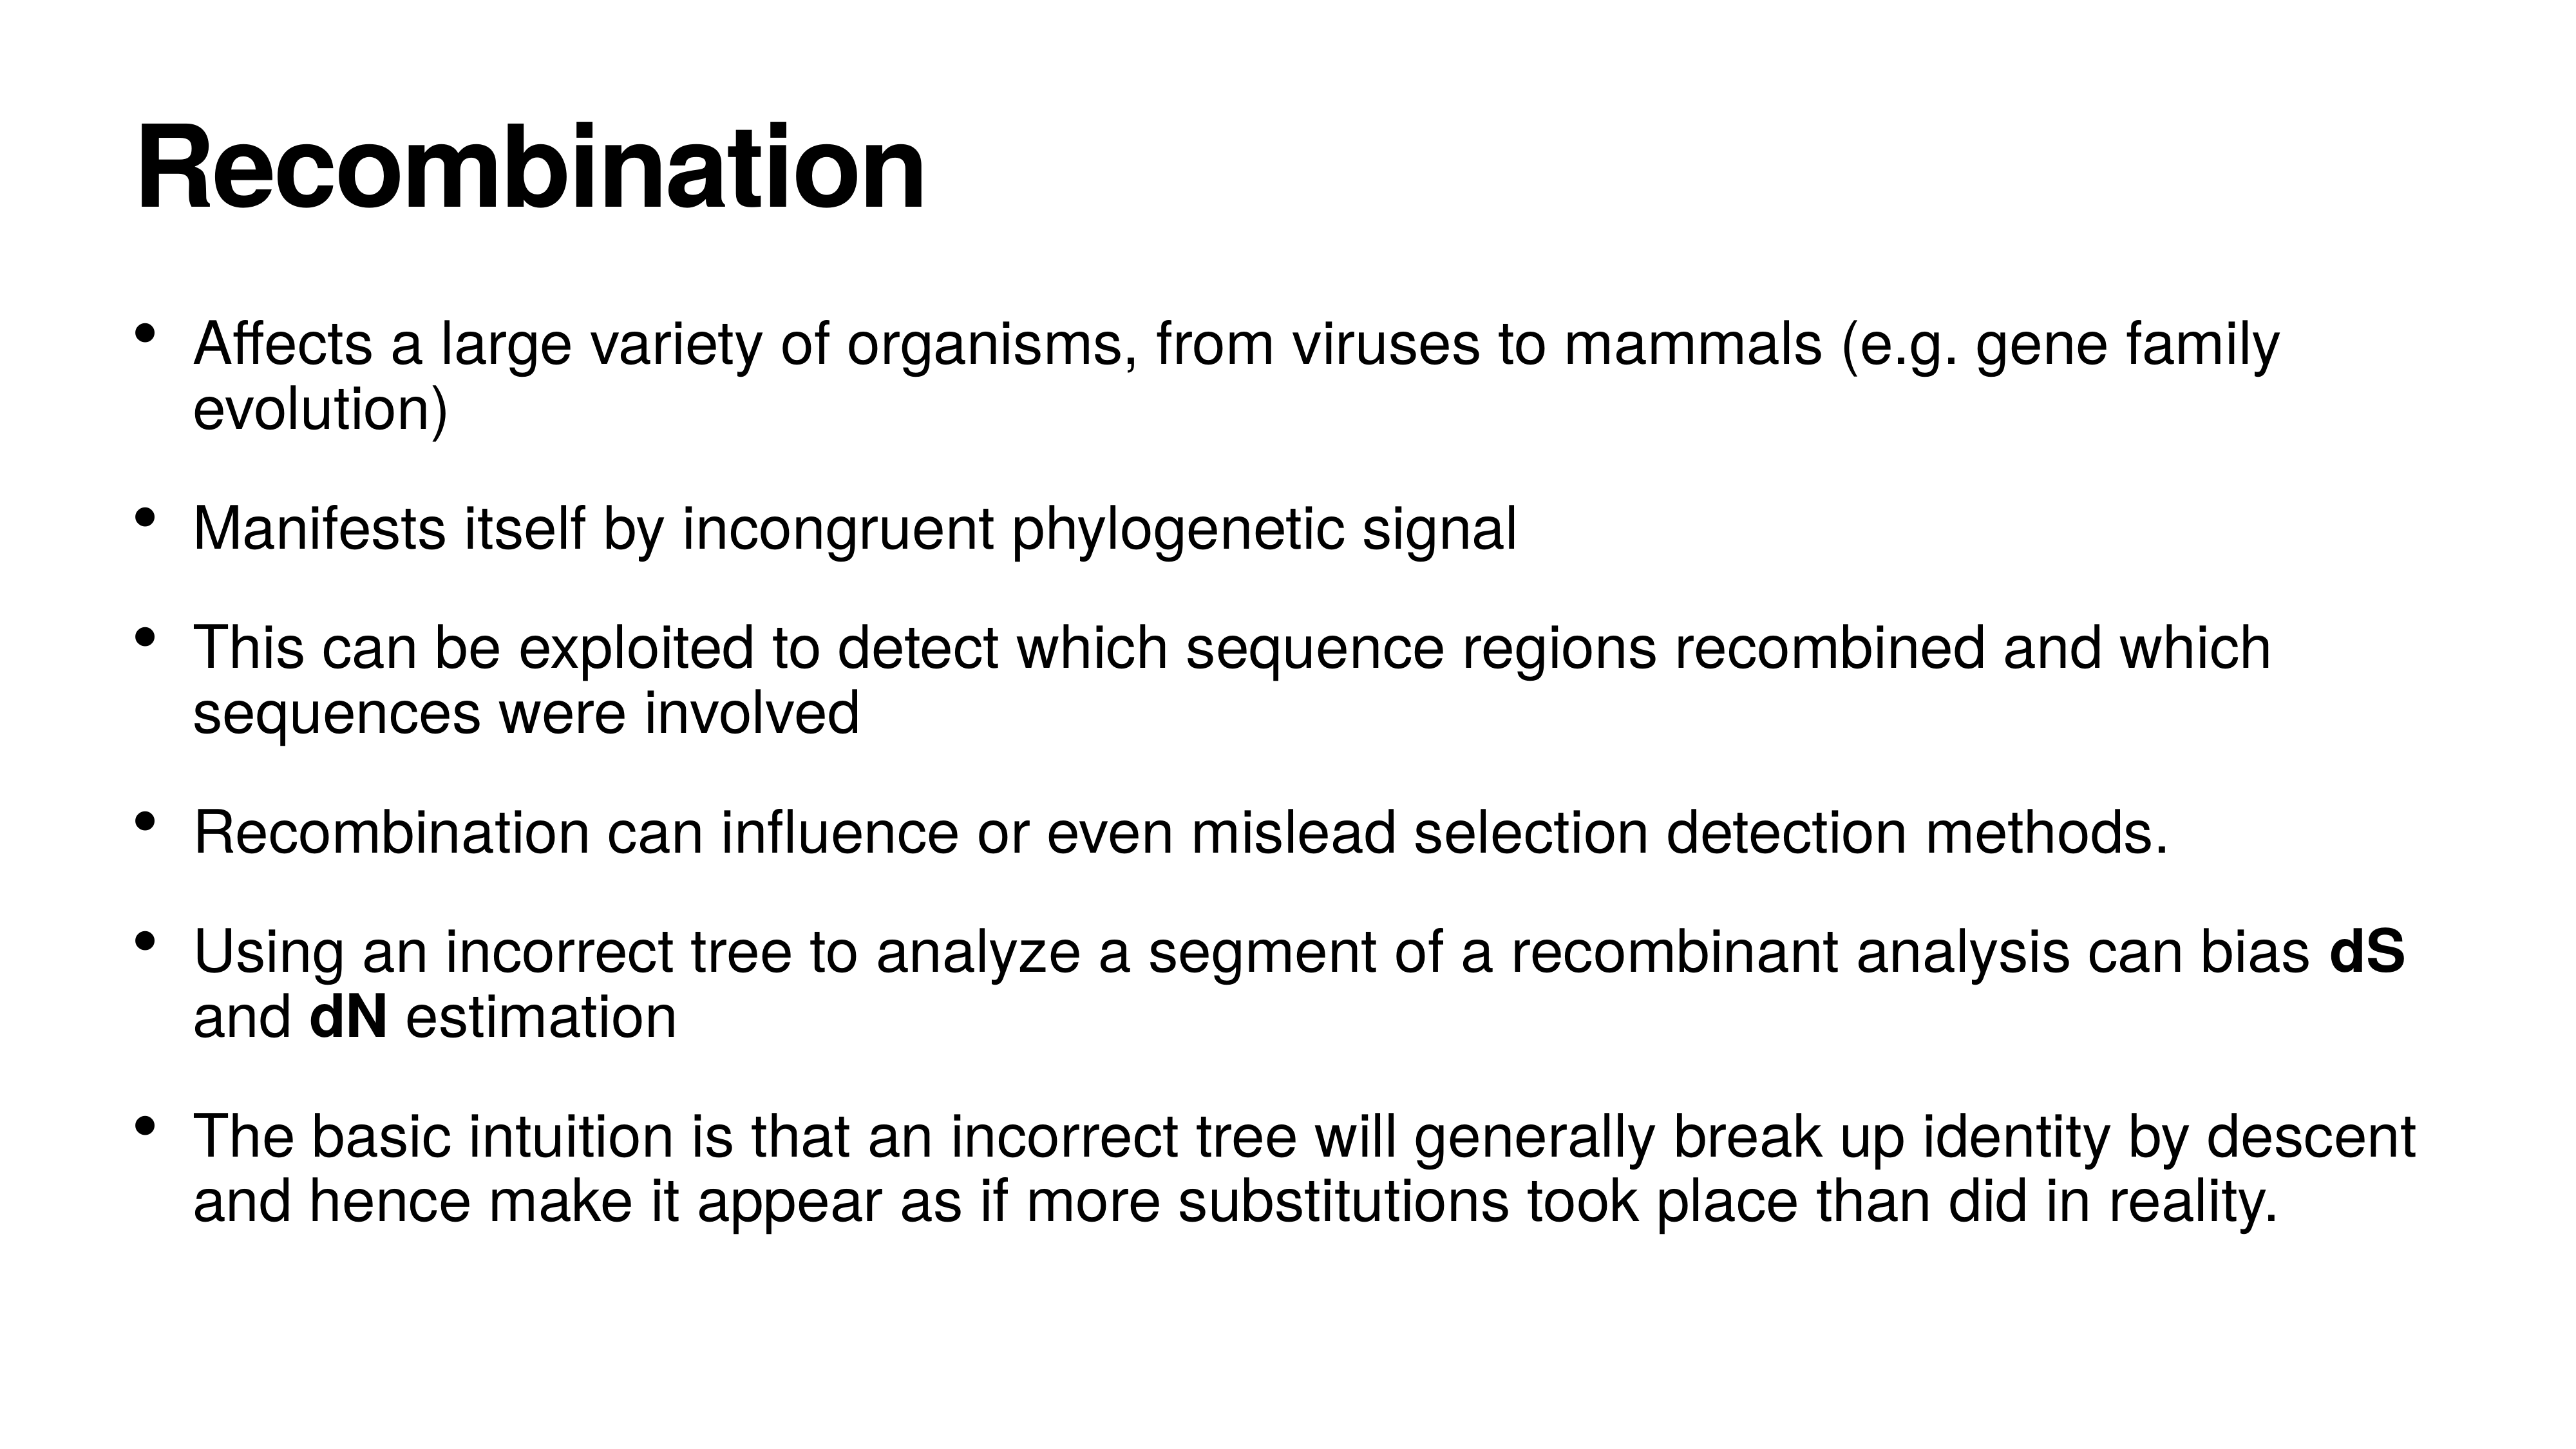

# Recombination
Affects a large variety of organisms, from viruses to mammals (e.g. gene family evolution)
Manifests itself by incongruent phylogenetic signal
This can be exploited to detect which sequence regions recombined and which sequences were involved
Recombination can influence or even mislead selection detection methods.
Using an incorrect tree to analyze a segment of a recombinant analysis can bias dS and dN estimation
The basic intuition is that an incorrect tree will generally break up identity by descent and hence make it appear as if more substitutions took place than did in reality.
116